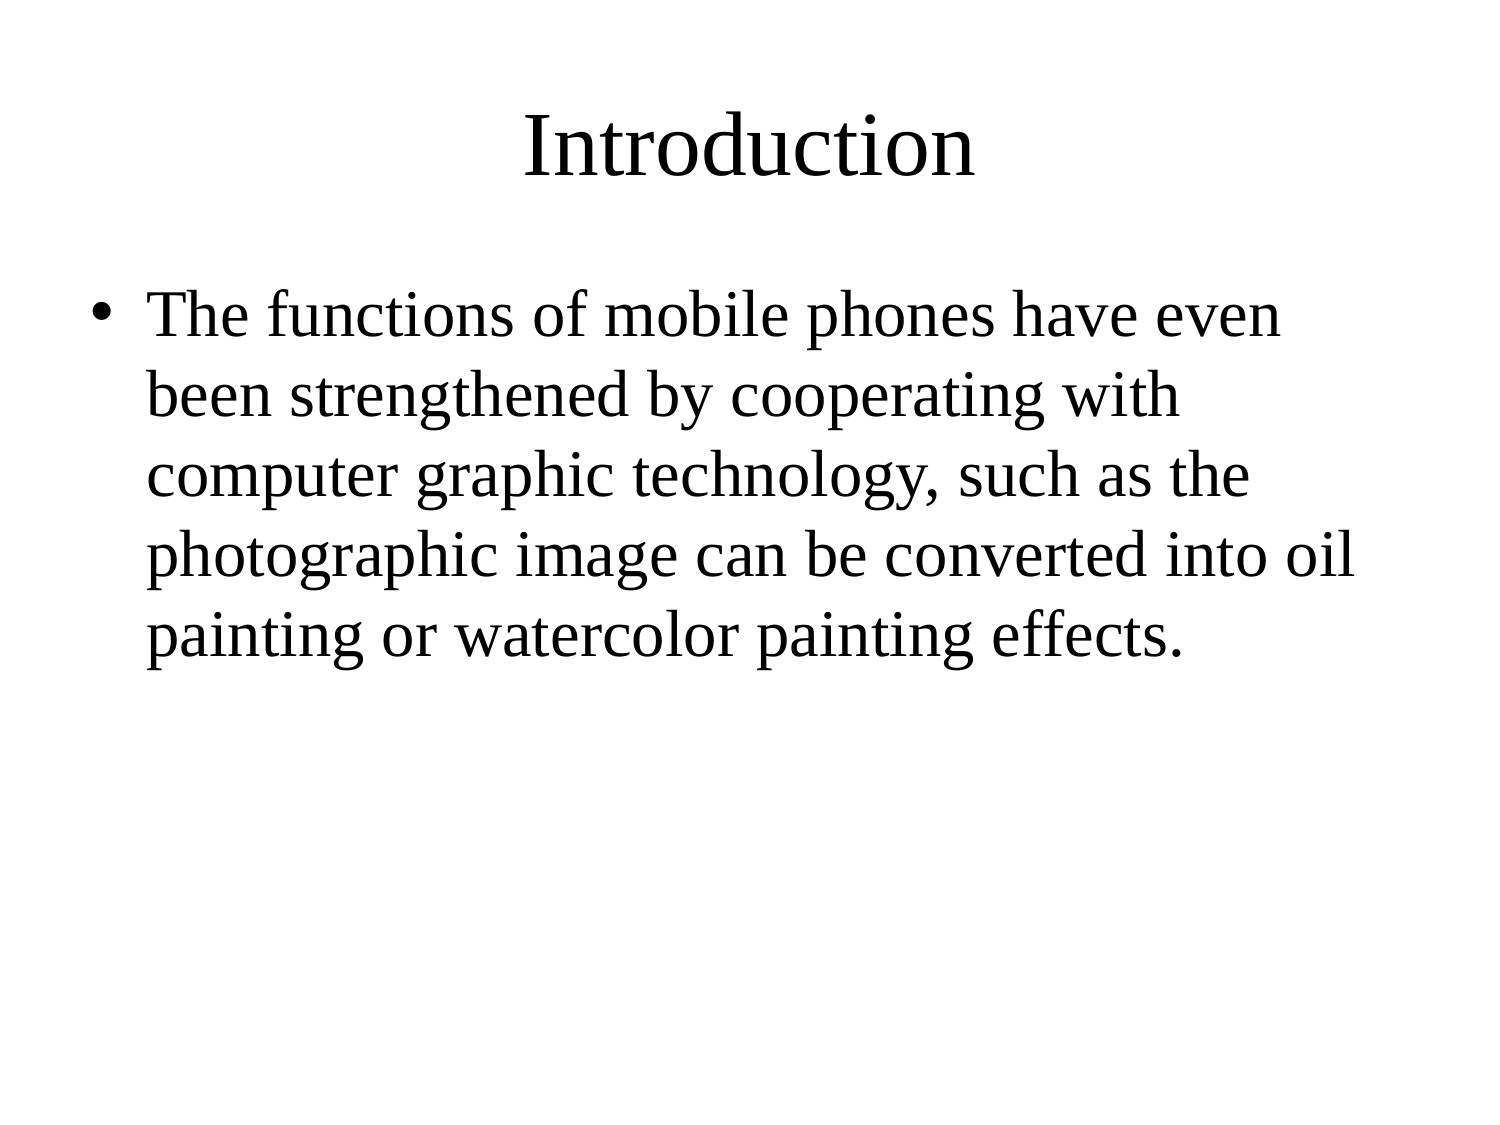

# Introduction
The functions of mobile phones have even been strengthened by cooperating with computer graphic technology, such as the photographic image can be converted into oil painting or watercolor painting effects.